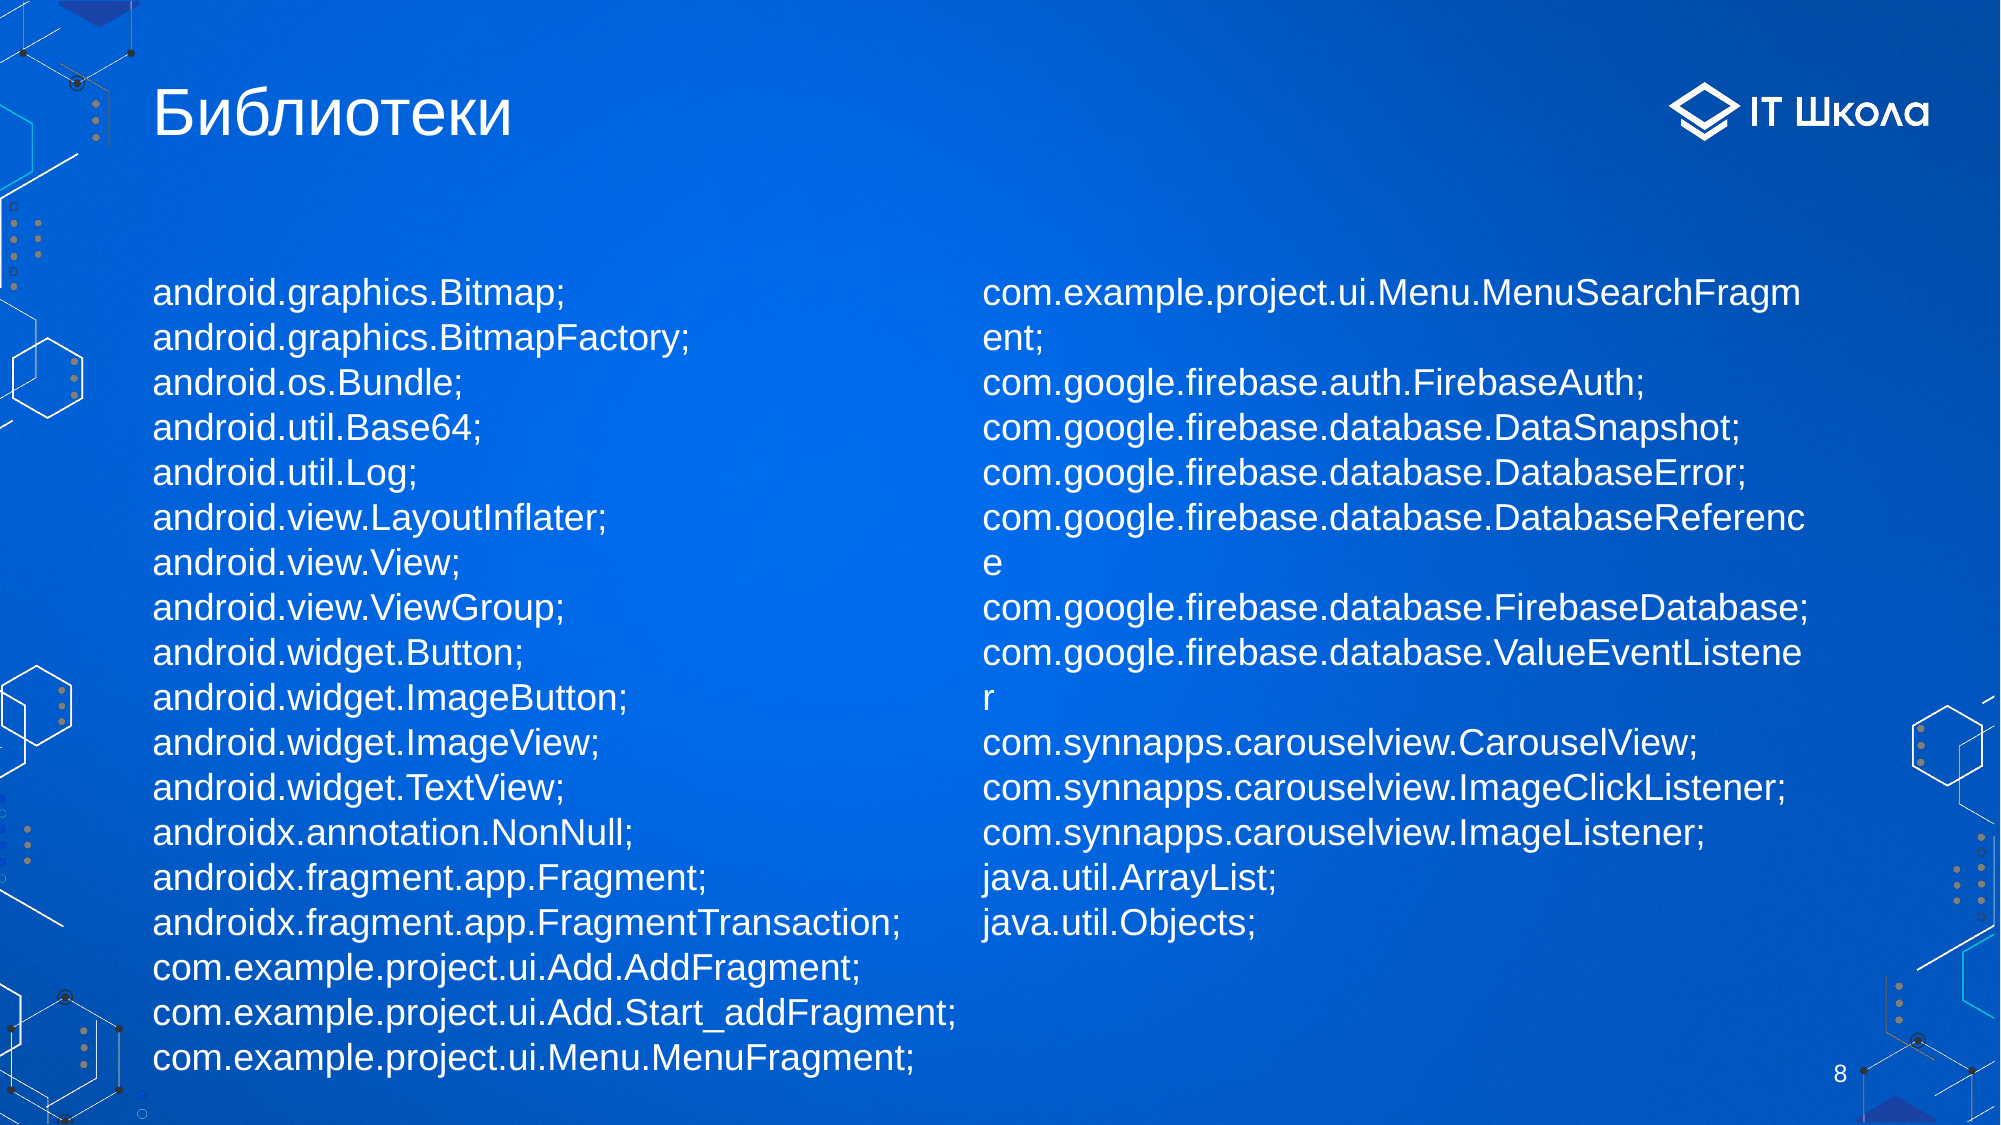

# Библиотеки
android.graphics.Bitmap;
android.graphics.BitmapFactory;
android.os.Bundle;
android.util.Base64;
android.util.Log;
android.view.LayoutInflater;
android.view.View;
android.view.ViewGroup;
android.widget.Button;
android.widget.ImageButton;
android.widget.ImageView;
android.widget.TextView;
androidx.annotation.NonNull;
androidx.fragment.app.Fragment;
androidx.fragment.app.FragmentTransaction;
com.example.project.ui.Add.AddFragment;
com.example.project.ui.Add.Start_addFragment;
com.example.project.ui.Menu.MenuFragment;
com.example.project.ui.Menu.MenuSearchFragment;
com.google.firebase.auth.FirebaseAuth;
com.google.firebase.database.DataSnapshot;
com.google.firebase.database.DatabaseError;
com.google.firebase.database.DatabaseReference
com.google.firebase.database.FirebaseDatabase;
com.google.firebase.database.ValueEventListener
com.synnapps.carouselview.CarouselView;
com.synnapps.carouselview.ImageClickListener;
com.synnapps.carouselview.ImageListener;
java.util.ArrayList;
java.util.Objects;
8